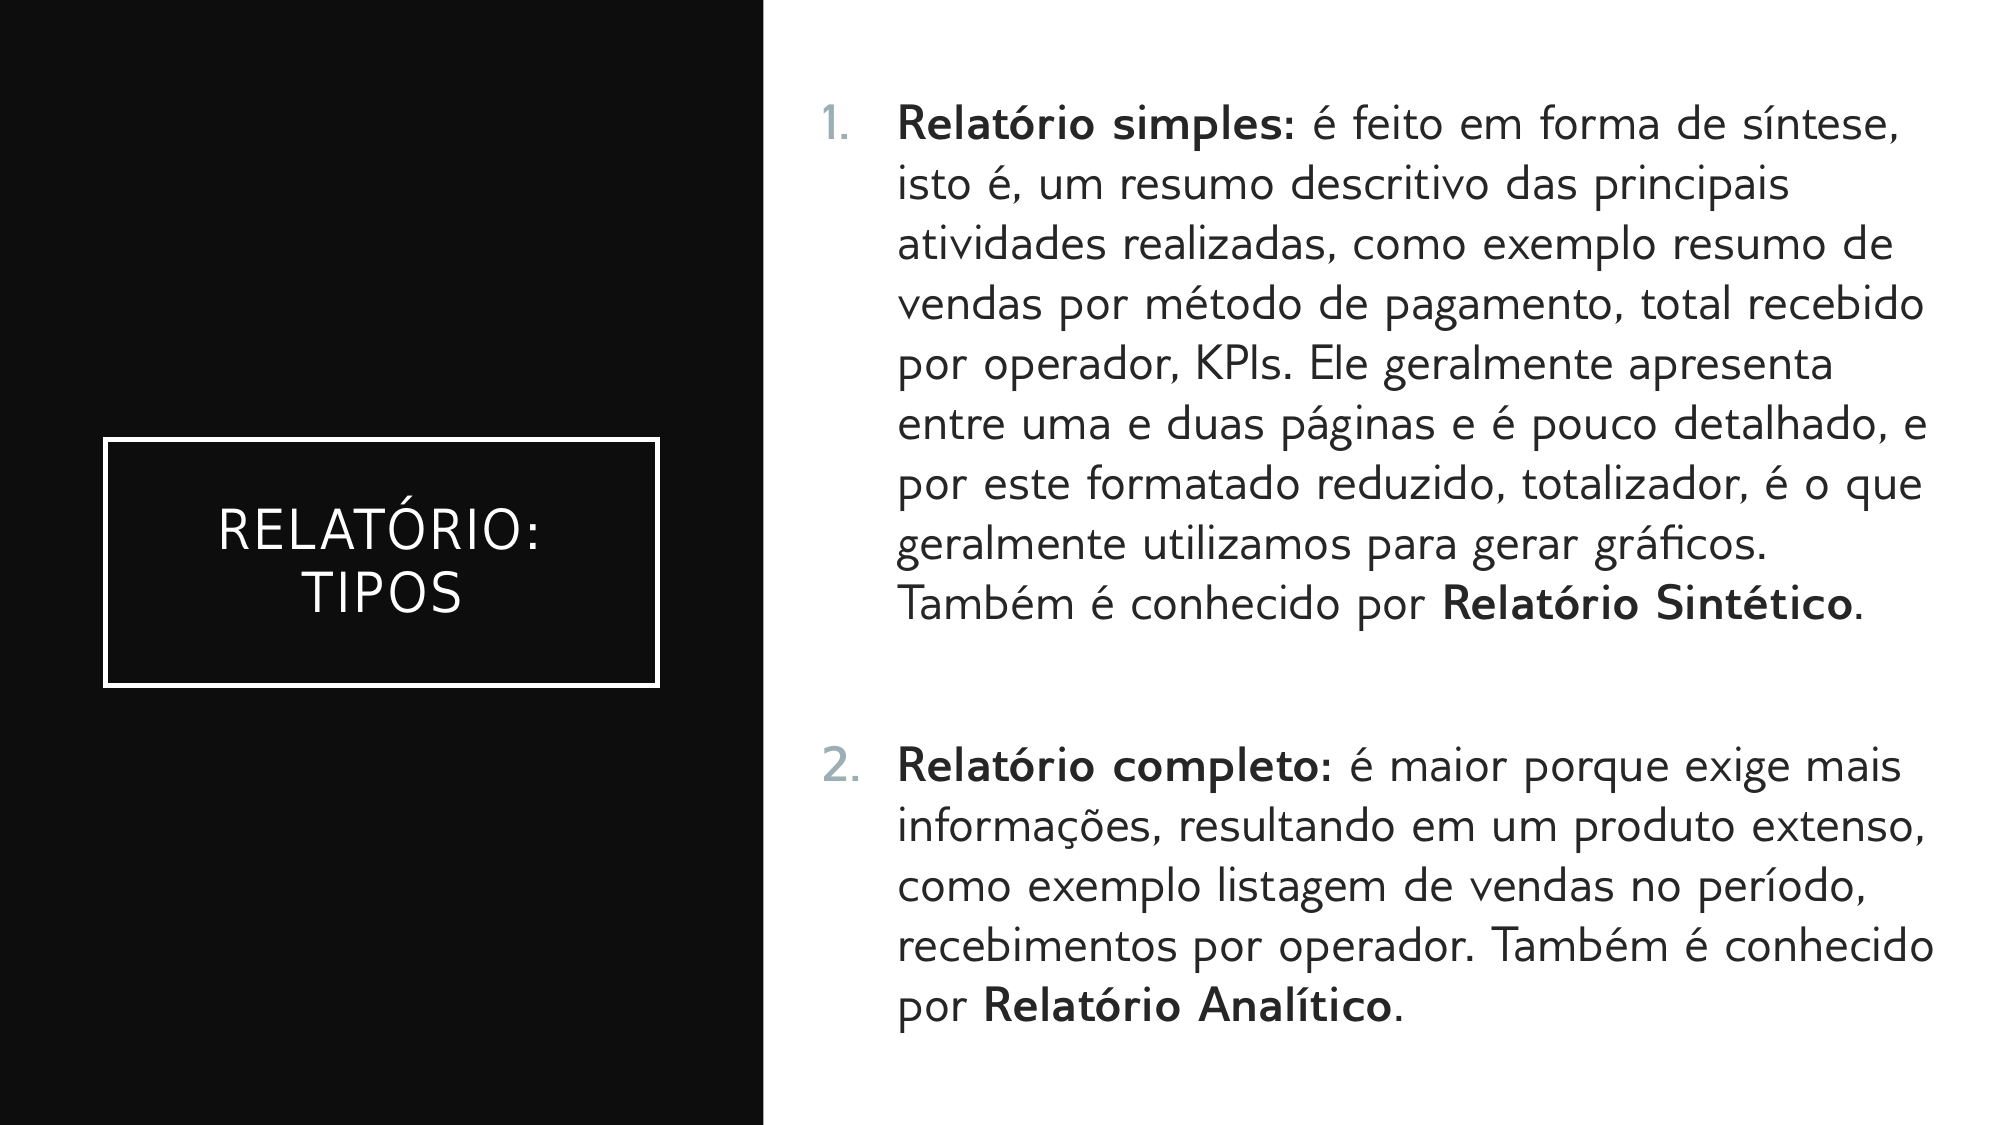

Relatório simples: é feito em forma de síntese, isto é, um resumo descritivo das principais atividades realizadas, como exemplo resumo de vendas por método de pagamento, total recebido por operador, KPIs. Ele geralmente apresenta entre uma e duas páginas e é pouco detalhado, e por este formatado reduzido, totalizador, é o que geralmente utilizamos para gerar gráficos. Também é conhecido por Relatório Sintético.

Relatório completo: é maior porque exige mais informações, resultando em um produto extenso, como exemplo listagem de vendas no período, recebimentos por operador. Também é conhecido por Relatório Analítico.
# Relatório: tipos